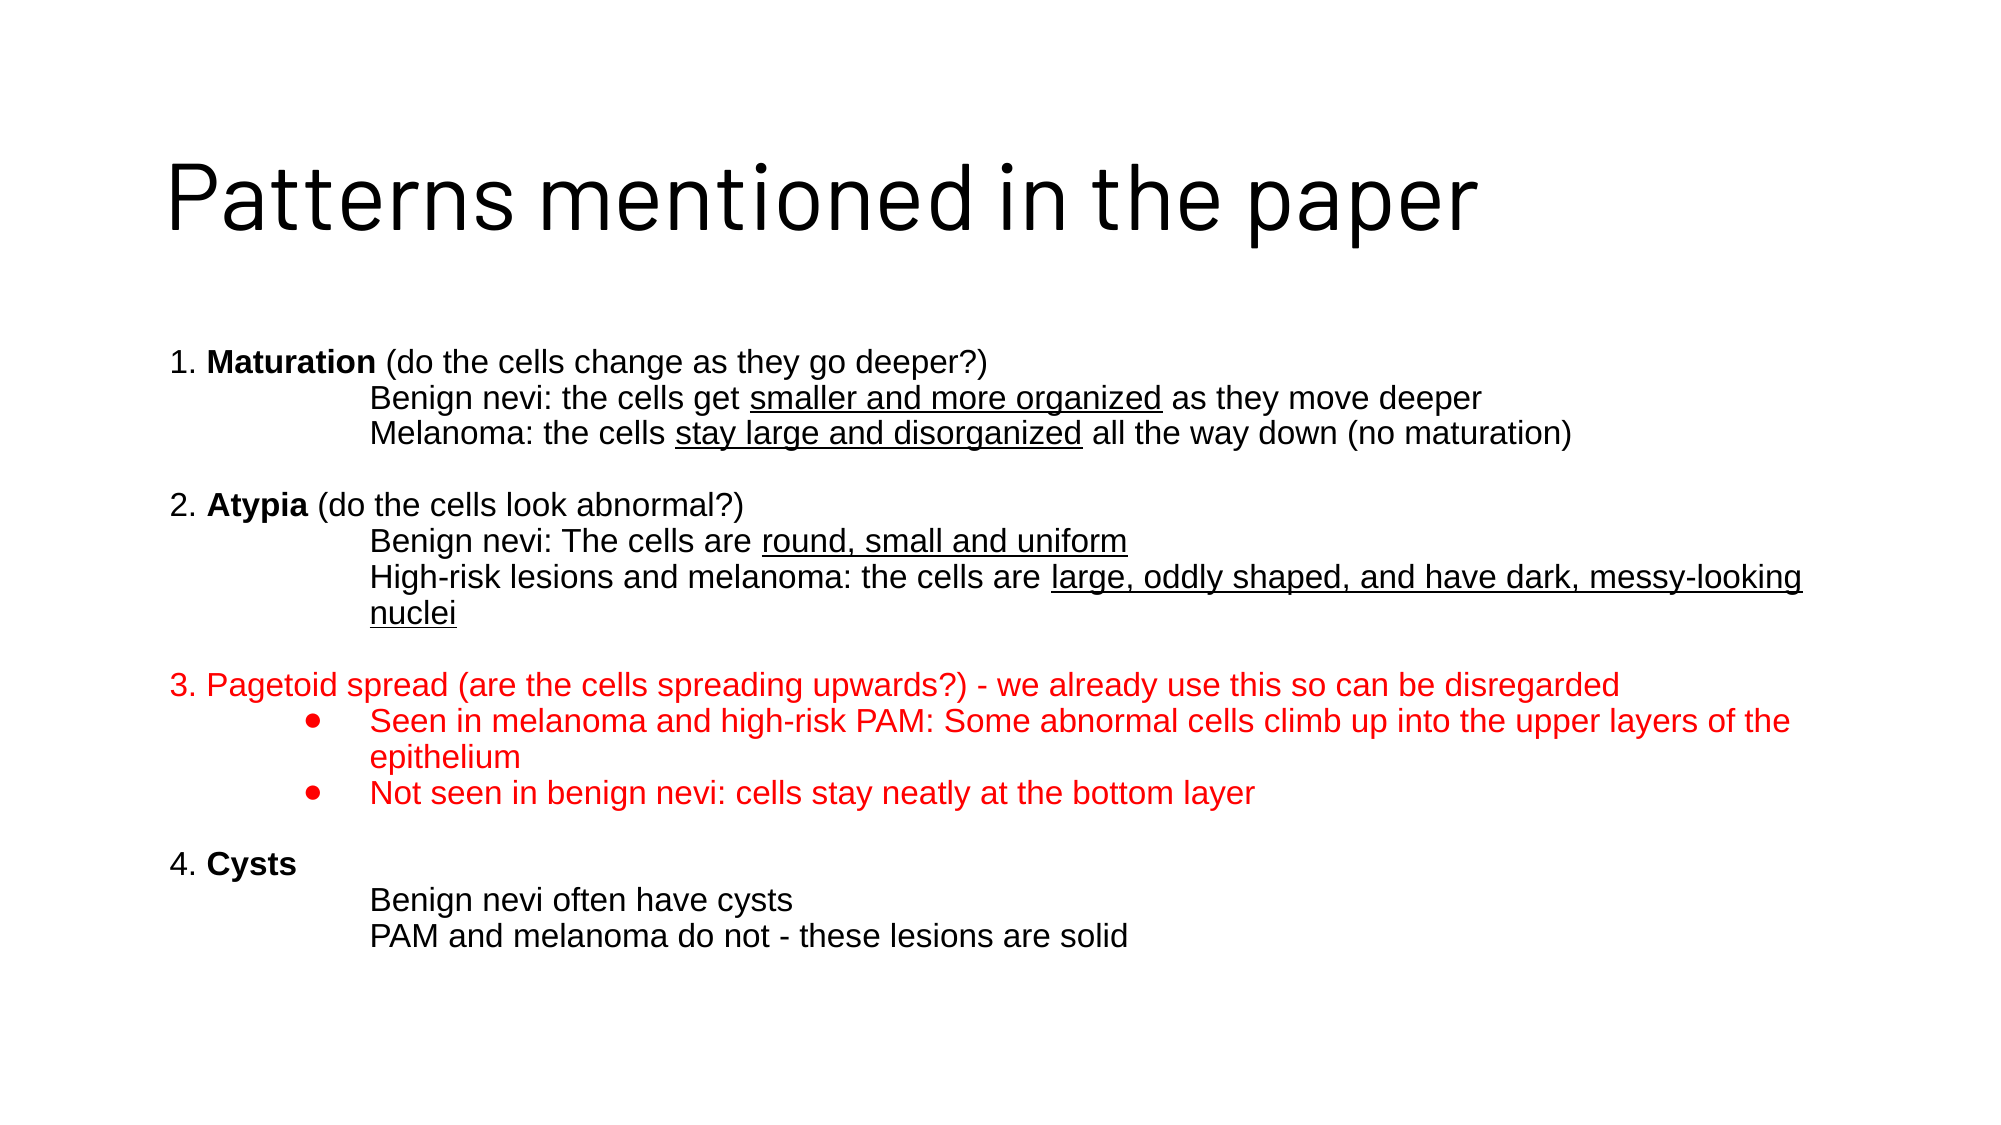

Patterns mentioned in the paper
1. Maturation (do the cells change as they go deeper?)
Benign nevi: the cells get smaller and more organized as they move deeper
Melanoma: the cells stay large and disorganized all the way down (no maturation)

2. Atypia (do the cells look abnormal?)
Benign nevi: The cells are round, small and uniform
High-risk lesions and melanoma: the cells are large, oddly shaped, and have dark, messy-looking nuclei

3. Pagetoid spread (are the cells spreading upwards?) - we already use this so can be disregarded
Seen in melanoma and high-risk PAM: Some abnormal cells climb up into the upper layers of the epithelium
Not seen in benign nevi: cells stay neatly at the bottom layer

4. Cysts
Benign nevi often have cysts
PAM and melanoma do not - these lesions are solid